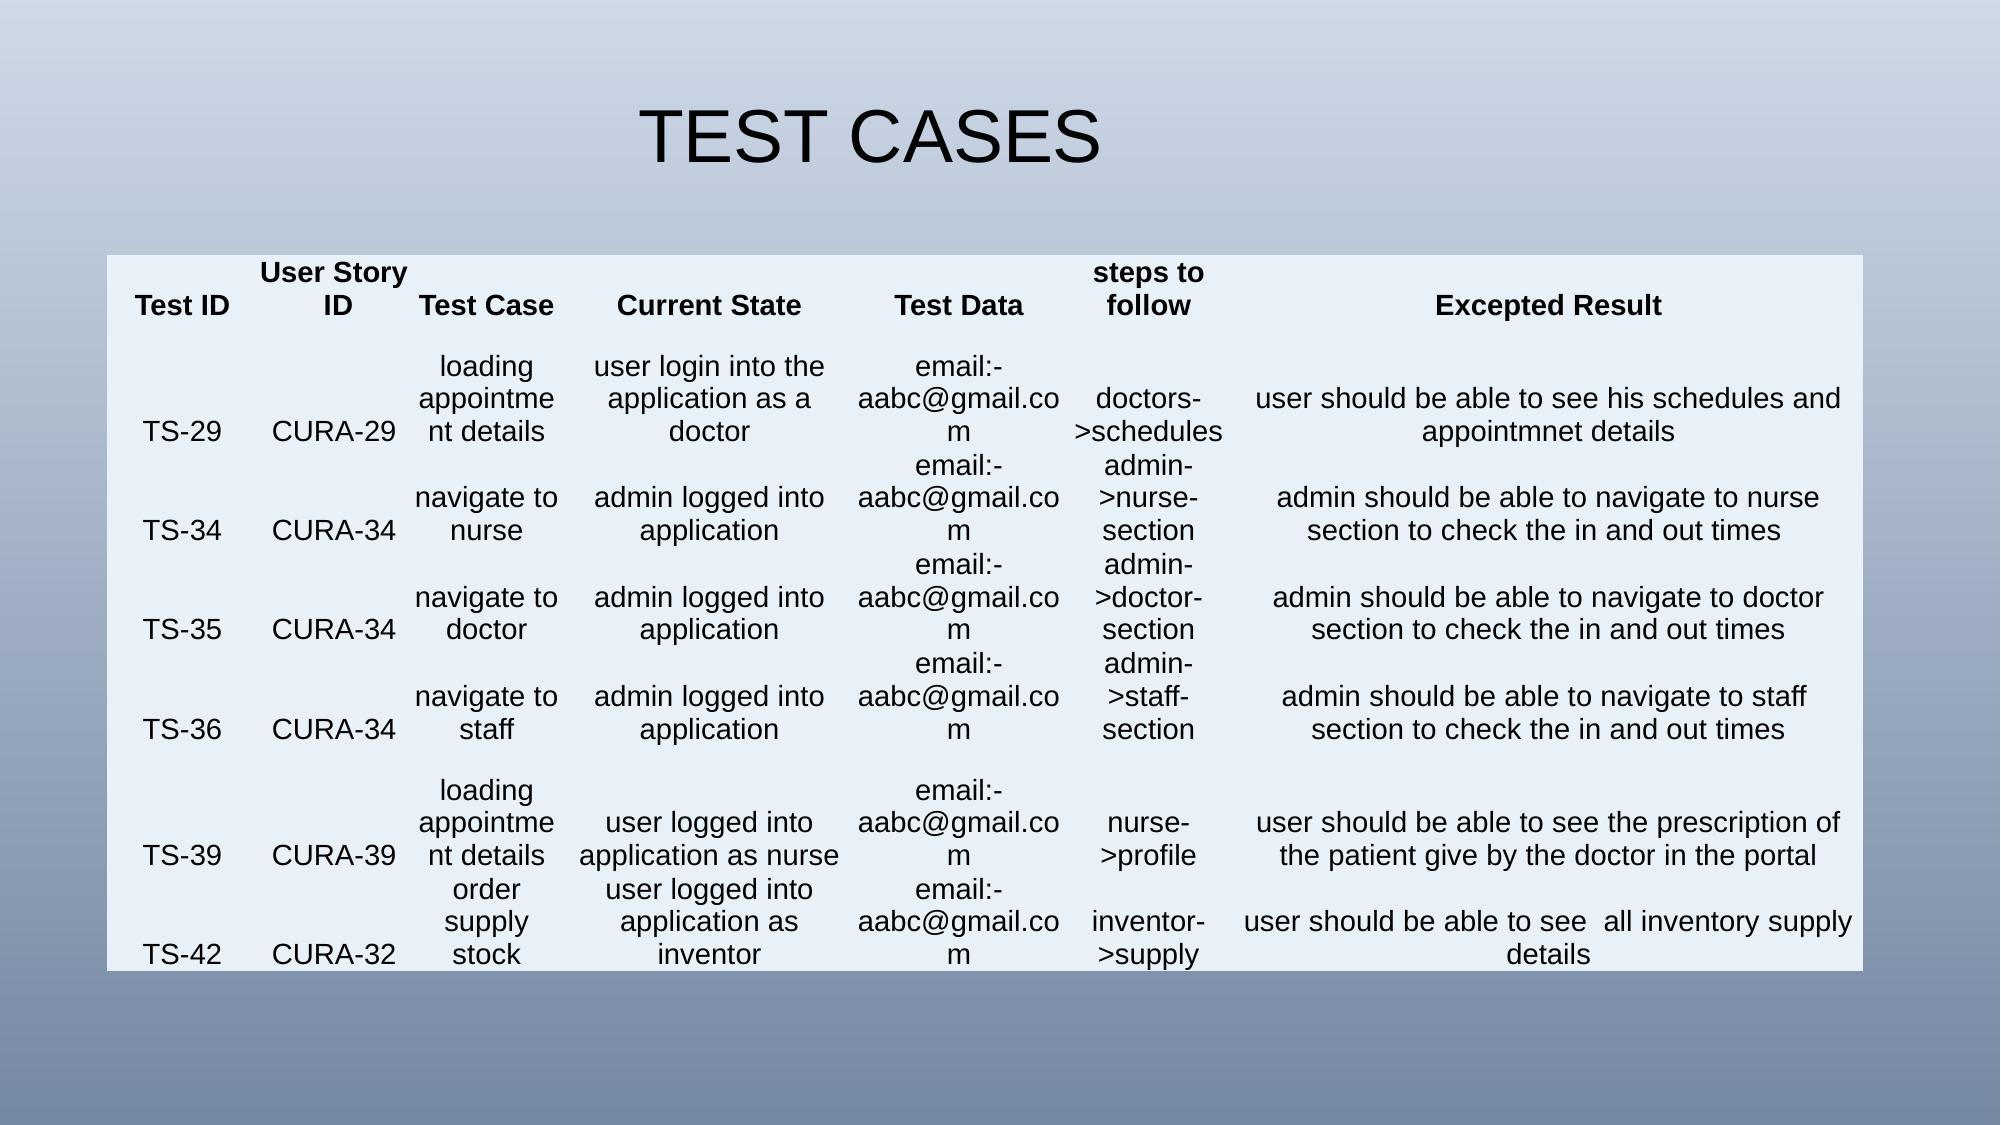

# Test Cases
| Test ID | User Story ID | Test Case | Current State | Test Data | steps to follow | Excepted Result |
| --- | --- | --- | --- | --- | --- | --- |
| TS-29 | CURA-29 | loading appointment details | user login into the application as a doctor | email:-aabc@gmail.com | doctors->schedules | user should be able to see his schedules and appointmnet details |
| TS-34 | CURA-34 | navigate to nurse | admin logged into application | email:-aabc@gmail.com | admin->nurse-section | admin should be able to navigate to nurse section to check the in and out times |
| TS-35 | CURA-34 | navigate to doctor | admin logged into application | email:-aabc@gmail.com | admin->doctor-section | admin should be able to navigate to doctor section to check the in and out times |
| TS-36 | CURA-34 | navigate to staff | admin logged into application | email:-aabc@gmail.com | admin->staff-section | admin should be able to navigate to staff section to check the in and out times |
| TS-39 | CURA-39 | loading appointment details | user logged into application as nurse | email:-aabc@gmail.com | nurse->profile | user should be able to see the prescription of the patient give by the doctor in the portal |
| TS-42 | CURA-32 | order supply stock | user logged into application as inventor | email:-aabc@gmail.com | inventor->supply | user should be able to see all inventory supply details |